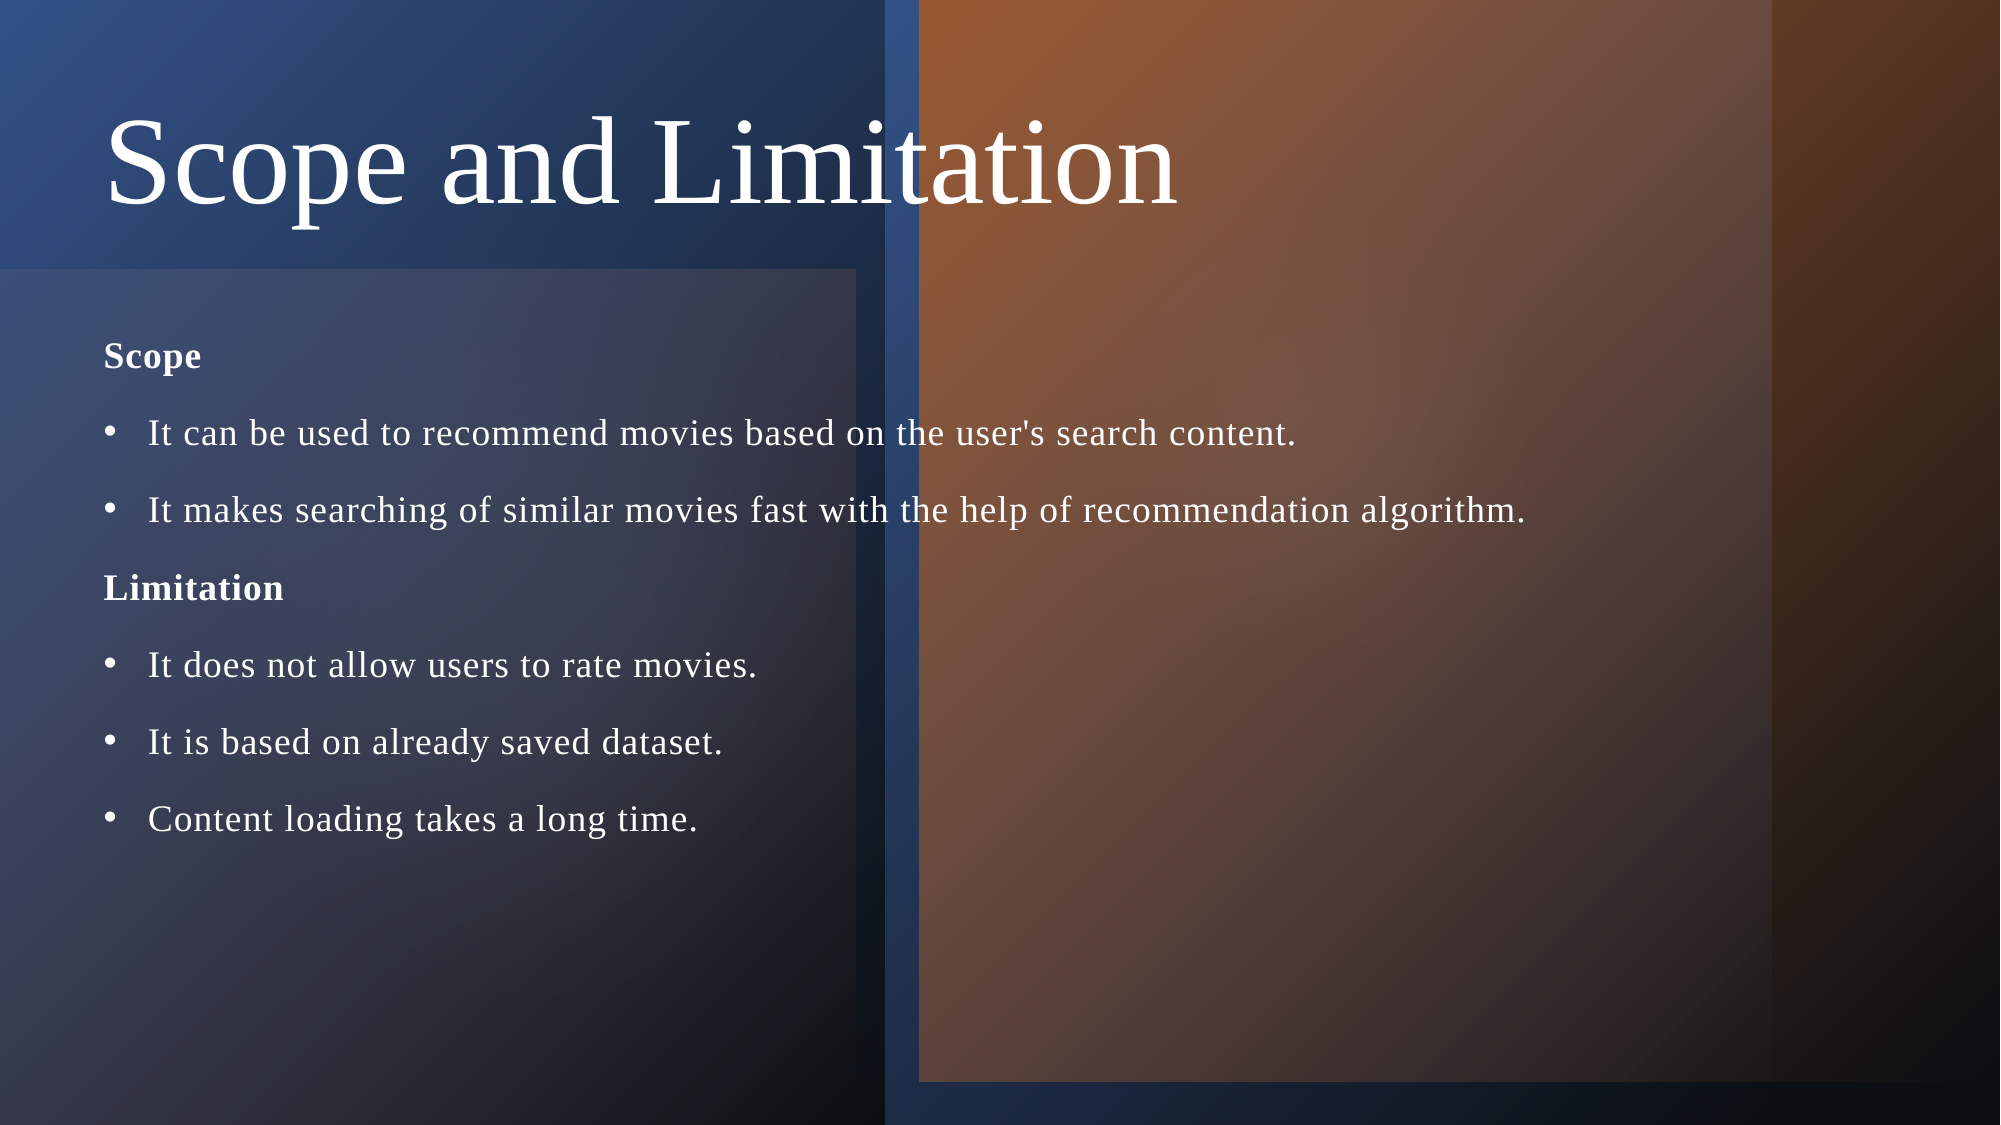

# Scope and Limitation
Scope
It can be used to recommend movies based on the user's search content.
It makes searching of similar movies fast with the help of recommendation algorithm.
Limitation
It does not allow users to rate movies.
It is based on already saved dataset.
Content loading takes a long time.